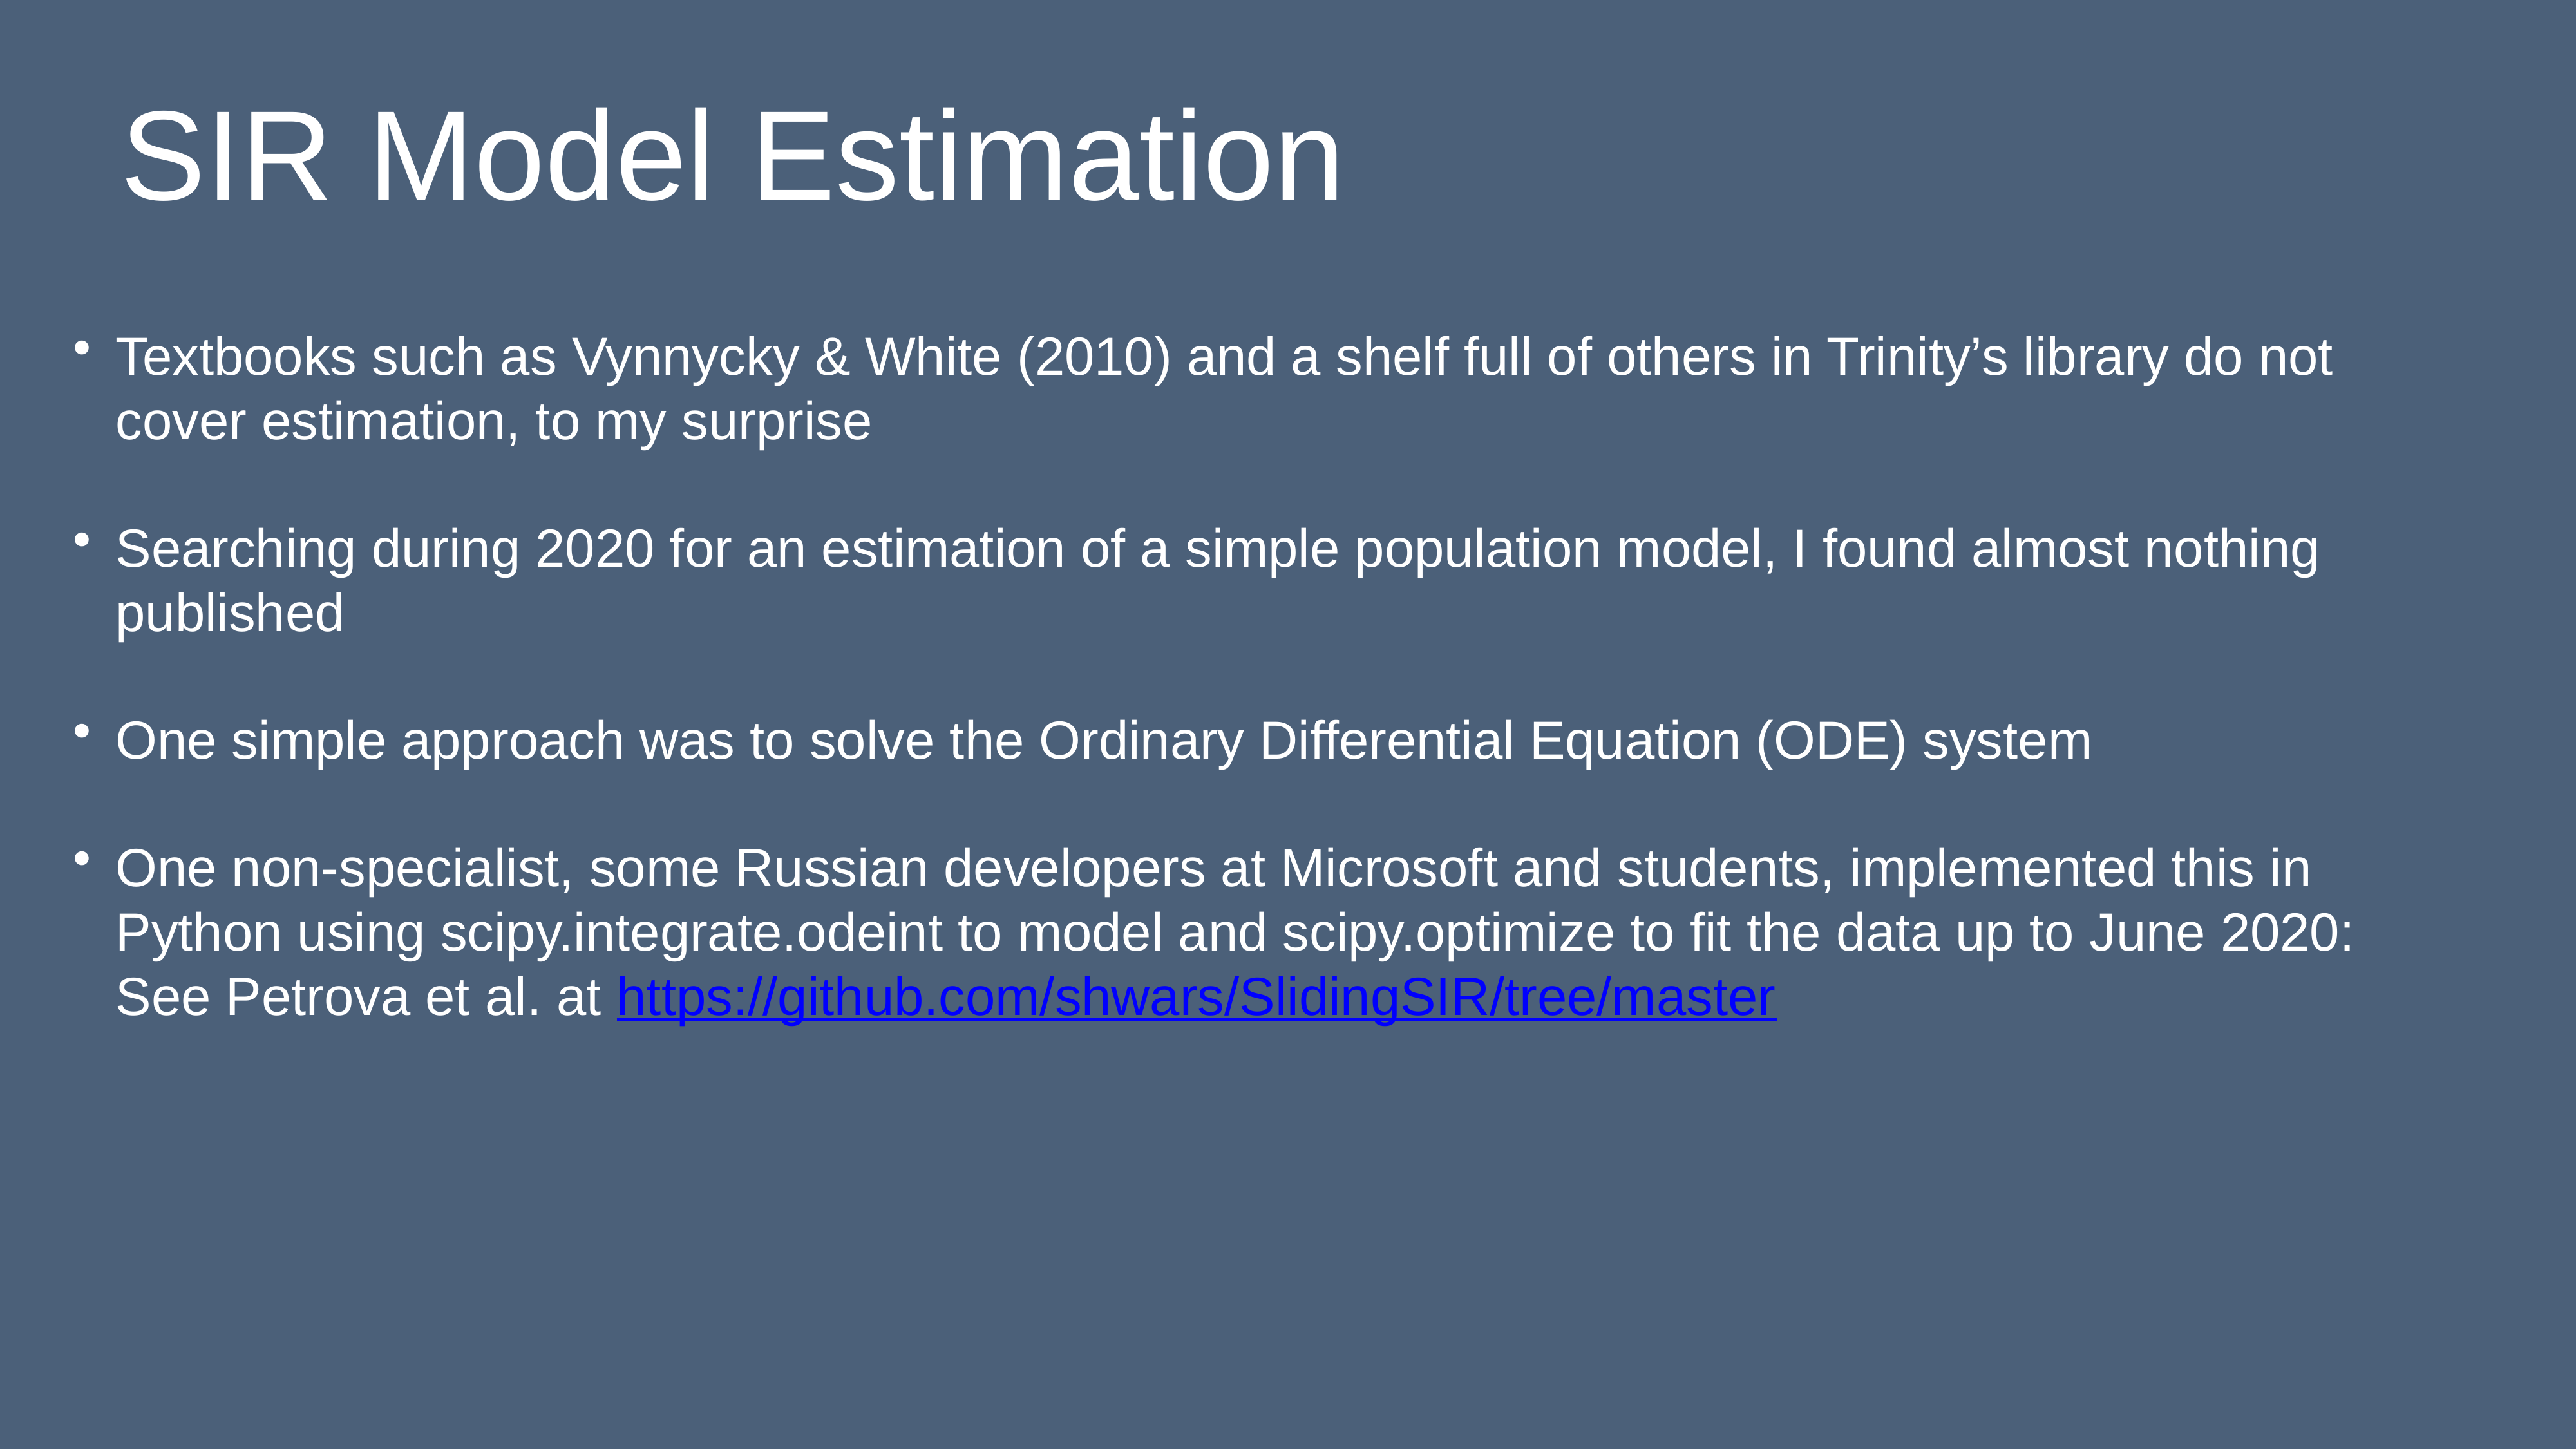

# SIR Model Estimation
Textbooks such as Vynnycky & White (2010) and a shelf full of others in Trinity’s library do not cover estimation, to my surprise
Searching during 2020 for an estimation of a simple population model, I found almost nothing published
One simple approach was to solve the Ordinary Differential Equation (ODE) system
One non-specialist, some Russian developers at Microsoft and students, implemented this in Python using scipy.integrate.odeint to model and scipy.optimize to fit the data up to June 2020: See Petrova et al. at https://github.com/shwars/SlidingSIR/tree/master
17